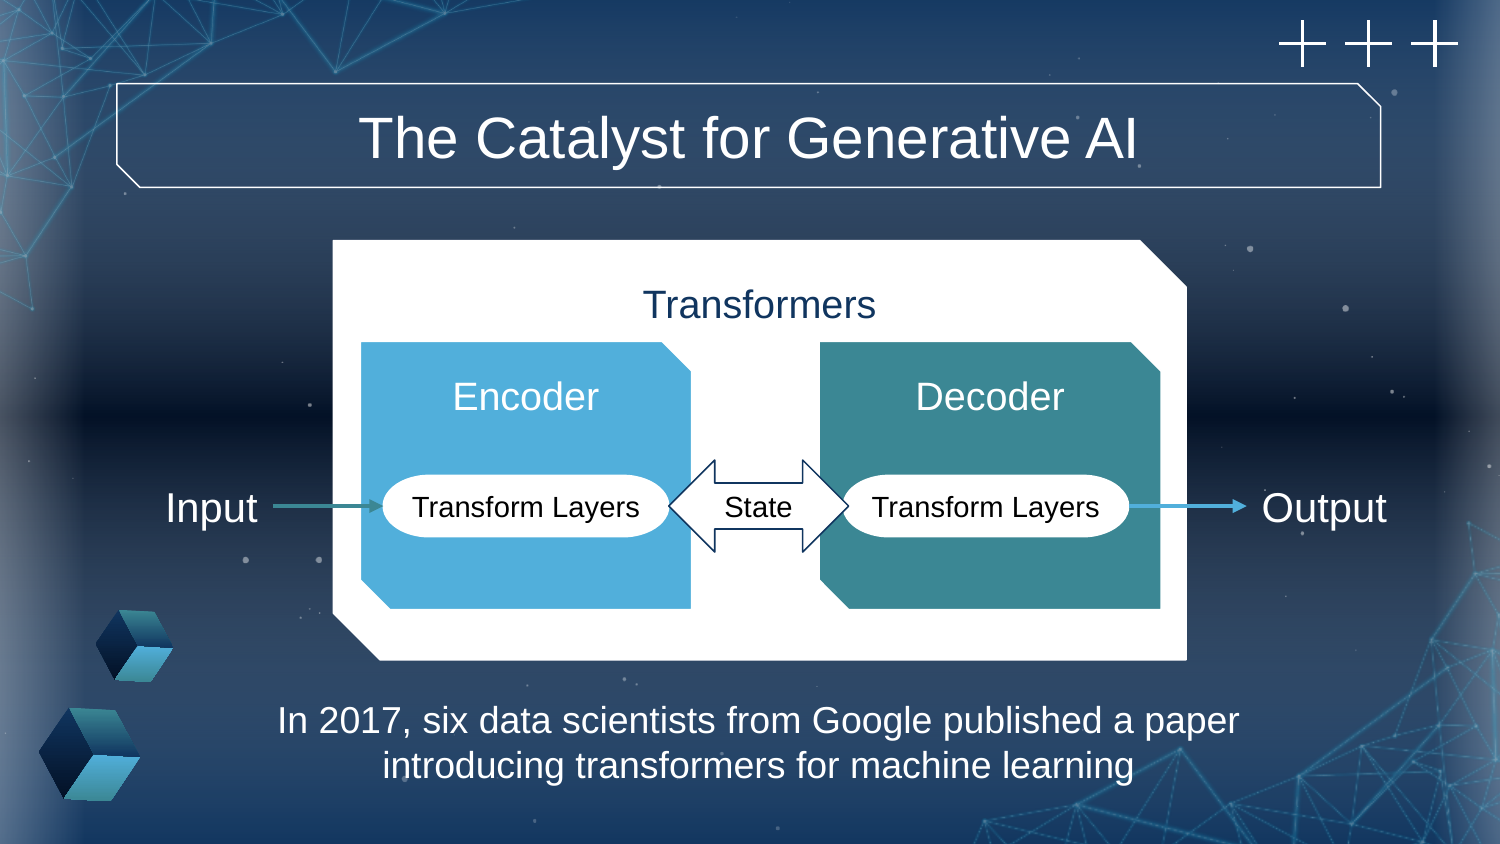

# The Catalyst for Generative AI
Transformers
Encoder
Decoder
State
Transform Layers
Transform Layers
Input
Output

In 2017, six data scientists from Google published a paper introducing transformers for machine learning